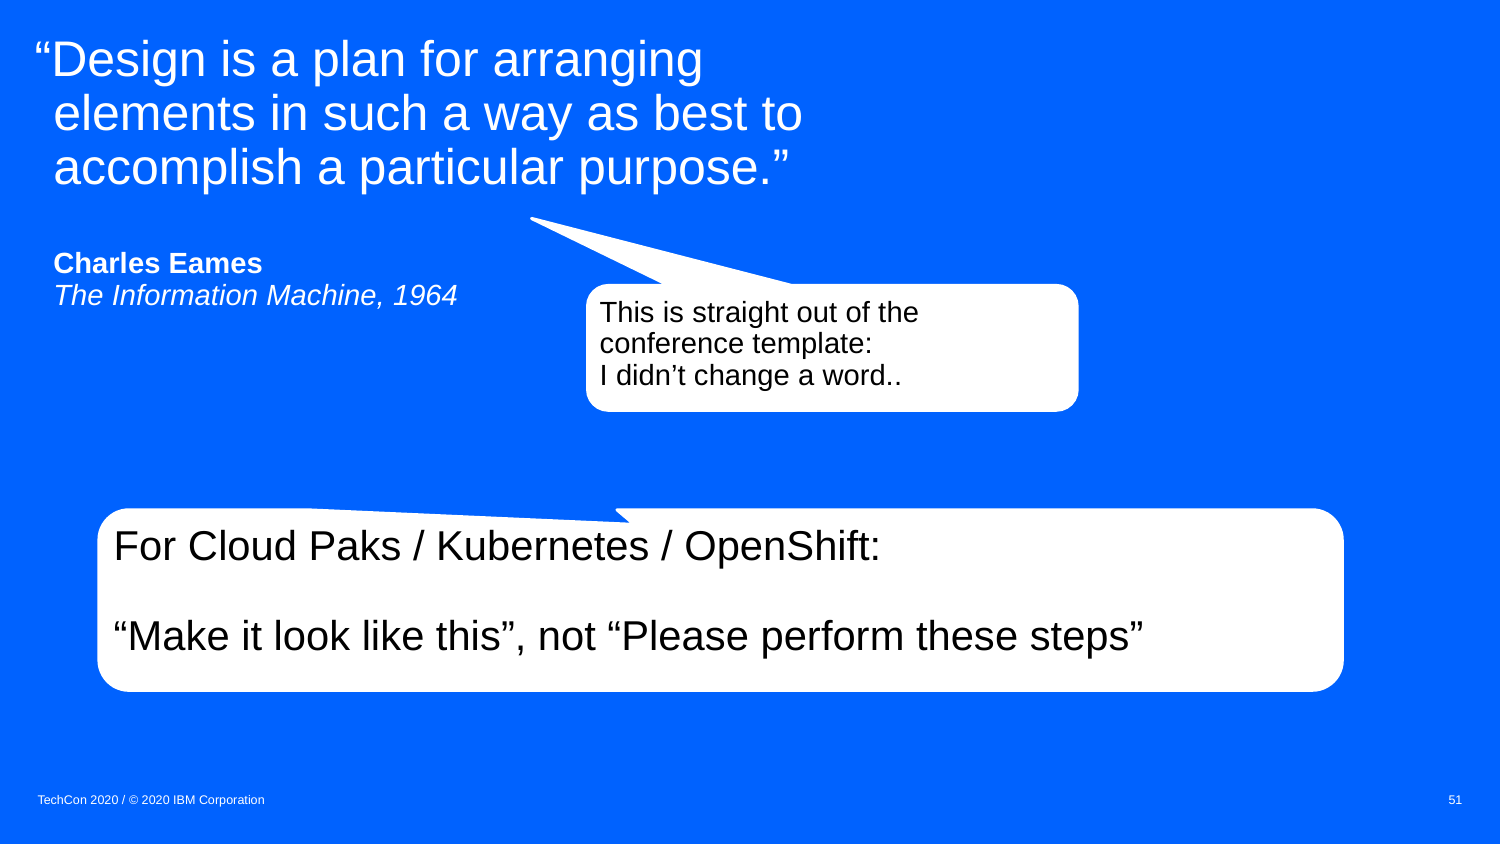

# “Design is a plan for arranging elements in such a way as best to accomplish a particular purpose.” Charles Eames The Information Machine, 1964
This is straight out of the conference template:
I didn’t change a word..
For Cloud Paks / Kubernetes / OpenShift:

“Make it look like this”, not “Please perform these steps”
TechCon 2020 / © 2020 IBM Corporation
51